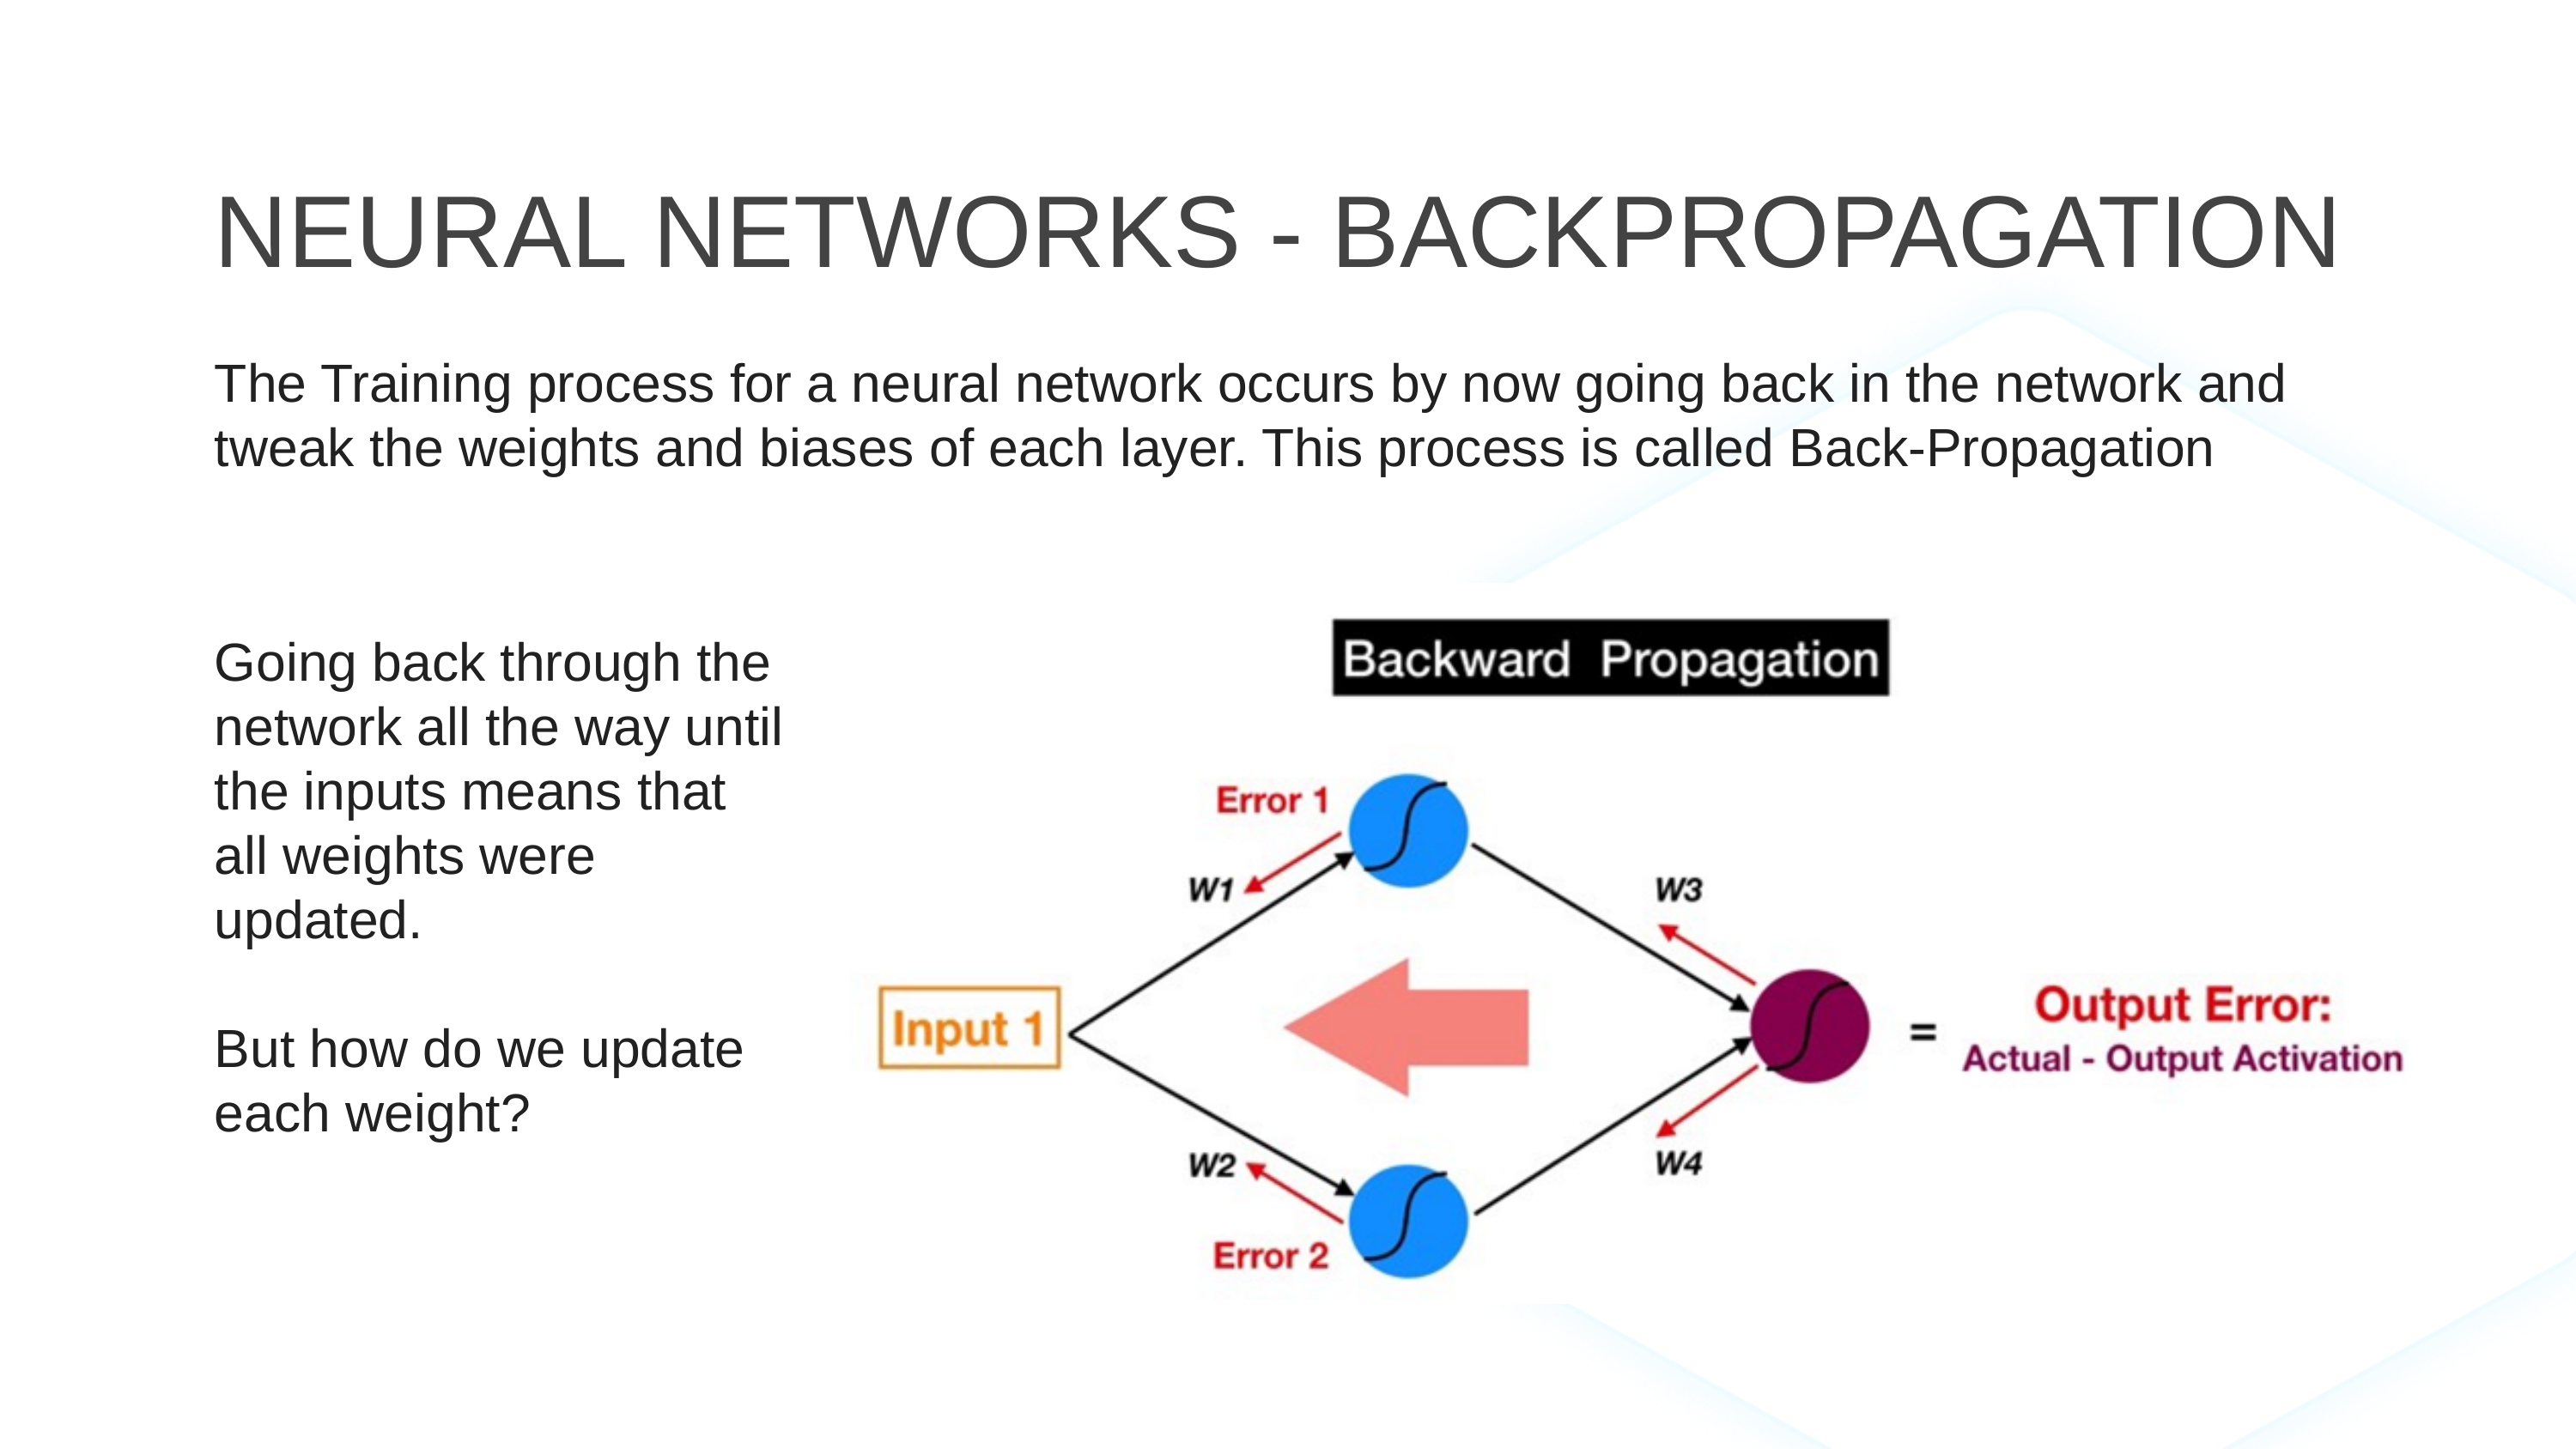

NEURAL NETWORKS - BACKPROPAGATION
The Training process for a neural network occurs by now going back in the network and tweak the weights and biases of each layer. This process is called Back-Propagation

Going back through the network all the way until the inputs means that all weights were updated.

But how do we update each weight?